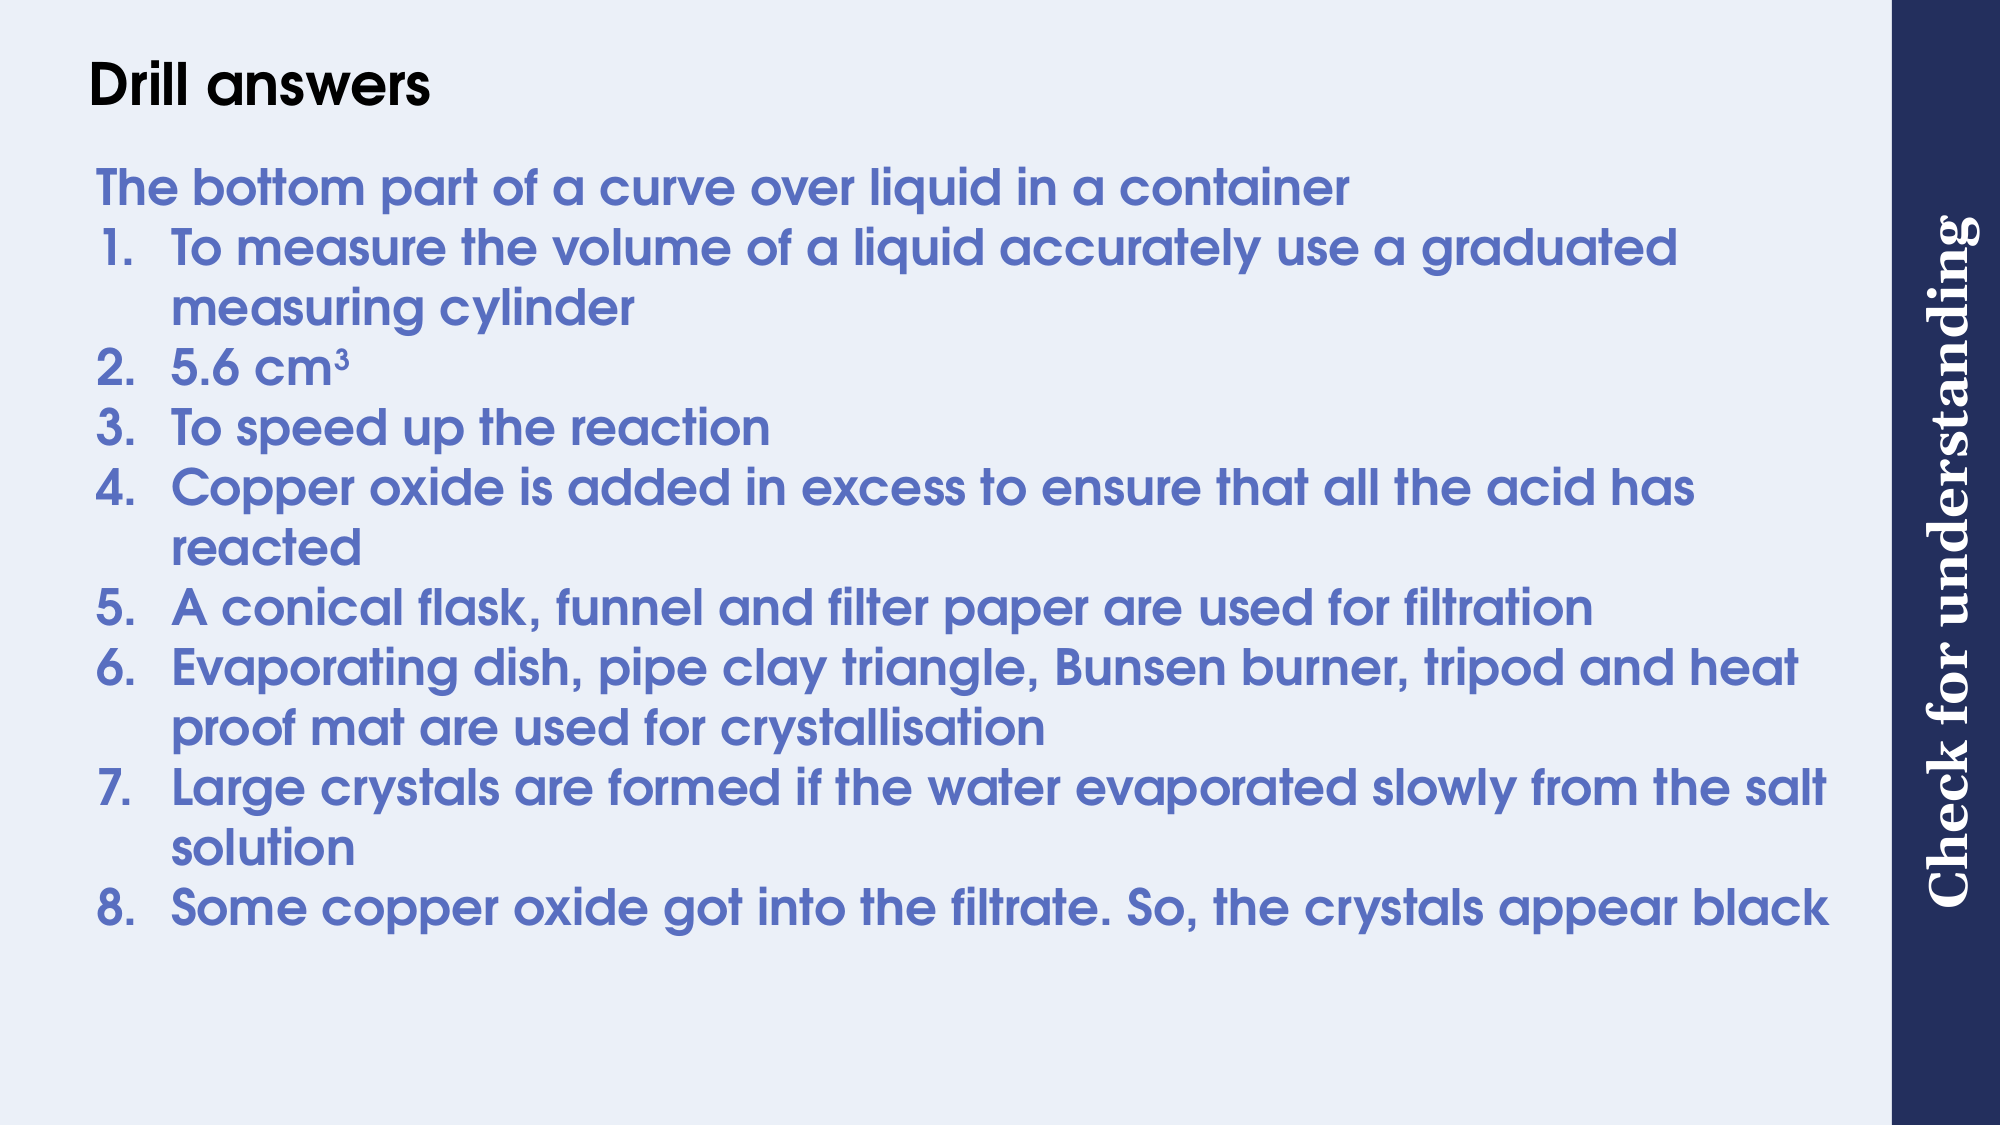

# Drill answers
The bottom part of a curve over liquid in a container
To measure the volume of a liquid accurately use a graduated measuring cylinder
5.6 cm3
To speed up the reaction
Copper oxide is added in excess to ensure that all the acid has reacted
A conical flask, funnel and filter paper are used for filtration
Evaporating dish, pipe clay triangle, Bunsen burner, tripod and heat proof mat are used for crystallisation
Large crystals are formed if the water evaporated slowly from the salt solution
Some copper oxide got into the filtrate. So, the crystals appear black